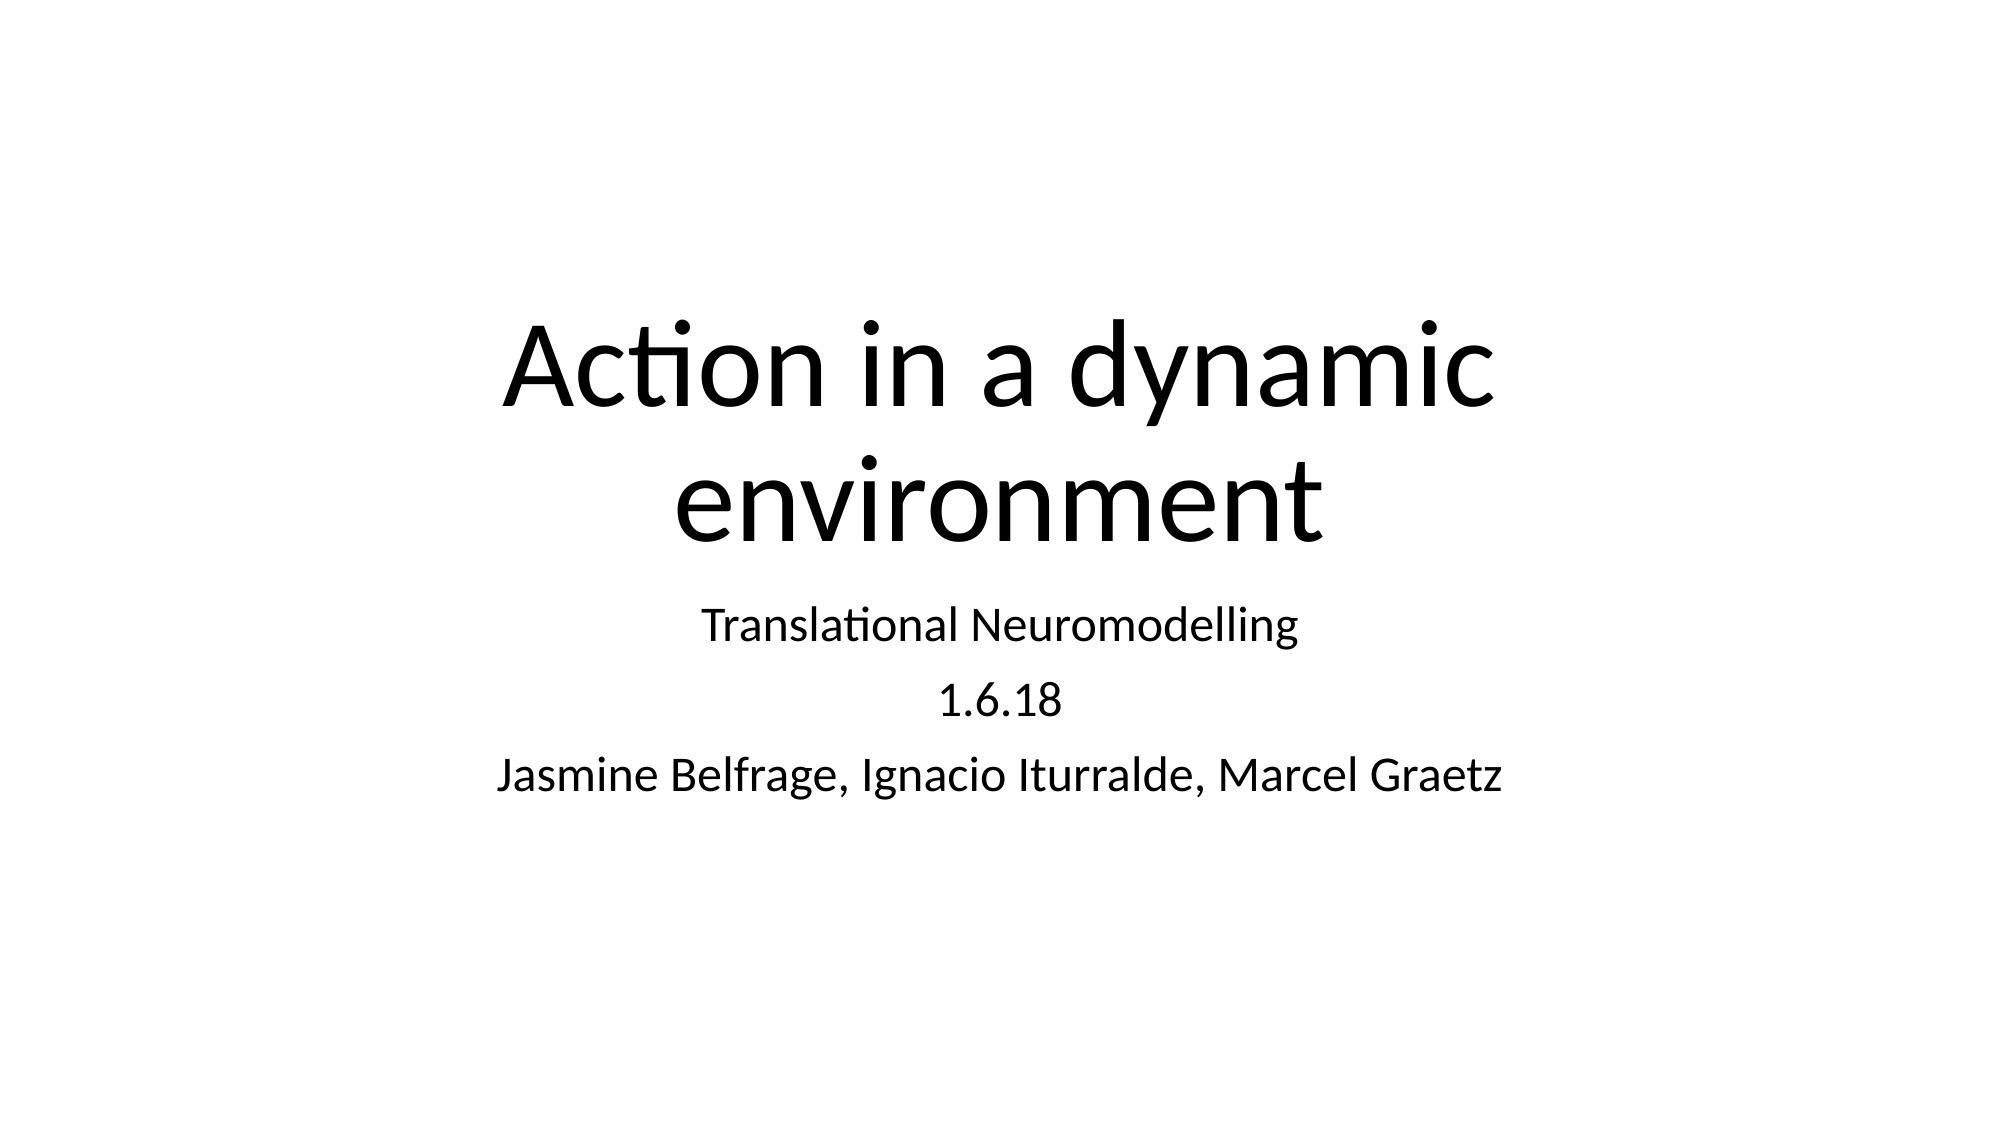

# Action in a dynamic environment
Translational Neuromodelling
1.6.18
Jasmine Belfrage, Ignacio Iturralde, Marcel Graetz